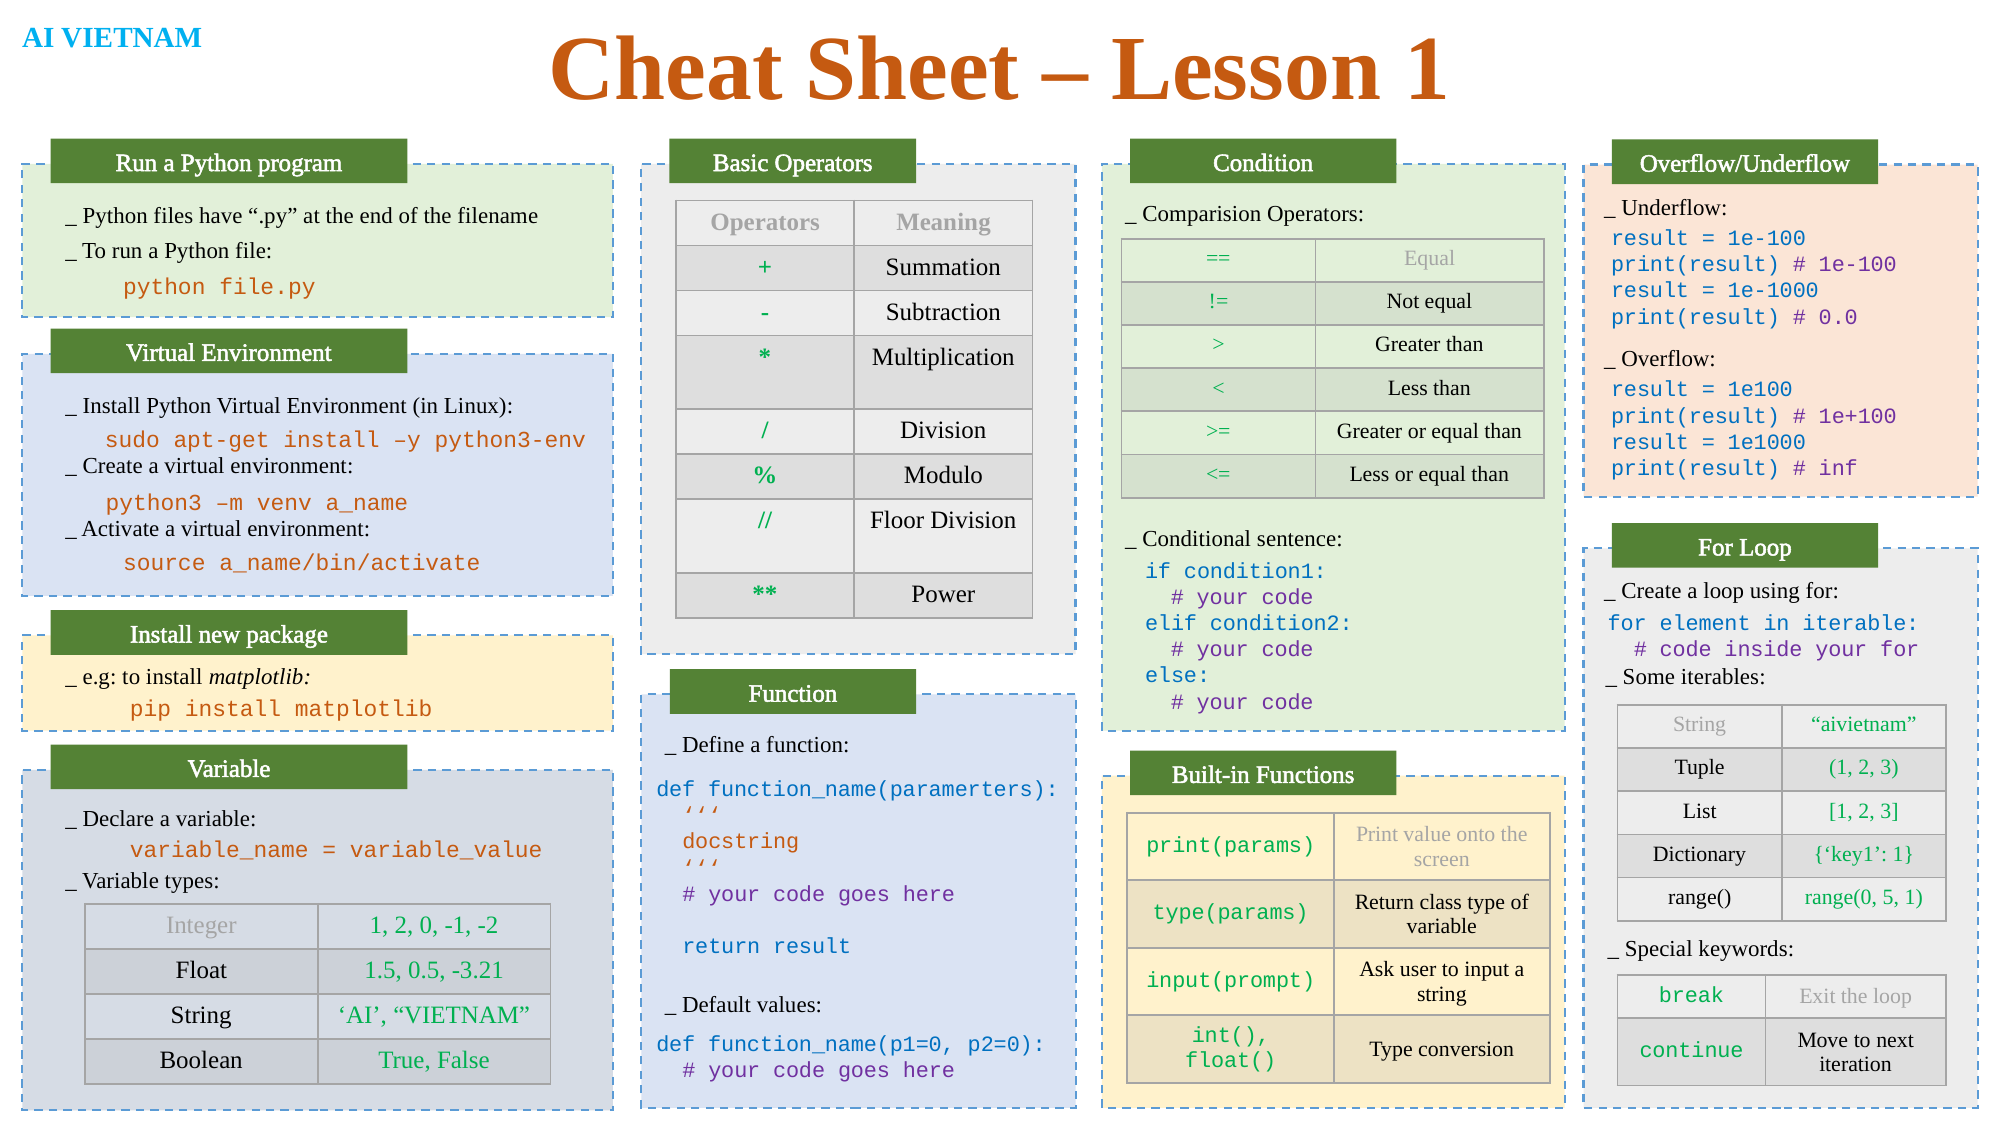

# Cheat Sheet – Lesson 1
AI VIETNAM
Run a Python program
Condition
Basic Operators
Overflow/Underflow

_ Underflow:
_ Comparision Operators:
_ Python files have “.py” at the end of the filename
| Operators | Meaning |
| --- | --- |
| + | Summation |
| - | Subtraction |
| \* | Multiplication |
| / | Division |
| % | Modulo |
| // | Floor Division |
| \*\* | Power |
result = 1e-100
print(result) # 1e-100
result = 1e-1000
print(result) # 0.0
_ To run a Python file:
| == | Equal |
| --- | --- |
| != | Not equal |
| > | Greater than |
| < | Less than |
| >= | Greater or equal than |
| <= | Less or equal than |
python file.py
Virtual Environment
_ Overflow:

result = 1e100
print(result) # 1e+100
result = 1e1000
print(result) # inf
_ Install Python Virtual Environment (in Linux):
sudo apt-get install –y python3-env
_ Create a virtual environment:
python3 –m venv a_name
_ Activate a virtual environment:
_ Conditional sentence:
For Loop
source a_name/bin/activate

if condition1:
  # your code
elif condition2:
  # your code
else:
  # your code
_ Create a loop using for:
for element in iterable:
  # code inside your for
Install new package

_ Some iterables:
_ e.g: to install matplotlib:
Function
pip install matplotlib

| String | “aivietnam” |
| --- | --- |
| Tuple | (1, 2, 3) |
| List | [1, 2, 3] |
| Dictionary | {‘key1’: 1} |
| range() | range(0, 5, 1) |
_ Define a function:
Variable
Built-in Functions
def function_name(paramerters):
  ‘‘‘
  docstring
  ‘‘‘
  # your code goes here

  return result

_ Declare a variable:
| print(params) | Print value onto the screen |
| --- | --- |
| type(params) | Return class type of variable |
| input(prompt) | Ask user to input a string |
| int(), float() | Type conversion |
variable_name = variable_value
_ Variable types:
| Integer | 1, 2, 0, -1, -2 |
| --- | --- |
| Float | 1.5, 0.5, -3.21 |
| String | ‘AI’, “VIETNAM” |
| Boolean | True, False |
_ Special keywords:
| break | Exit the loop |
| --- | --- |
| continue | Move to next iteration |
_ Default values:
def function_name(p1=0, p2=0):
  # your code goes here